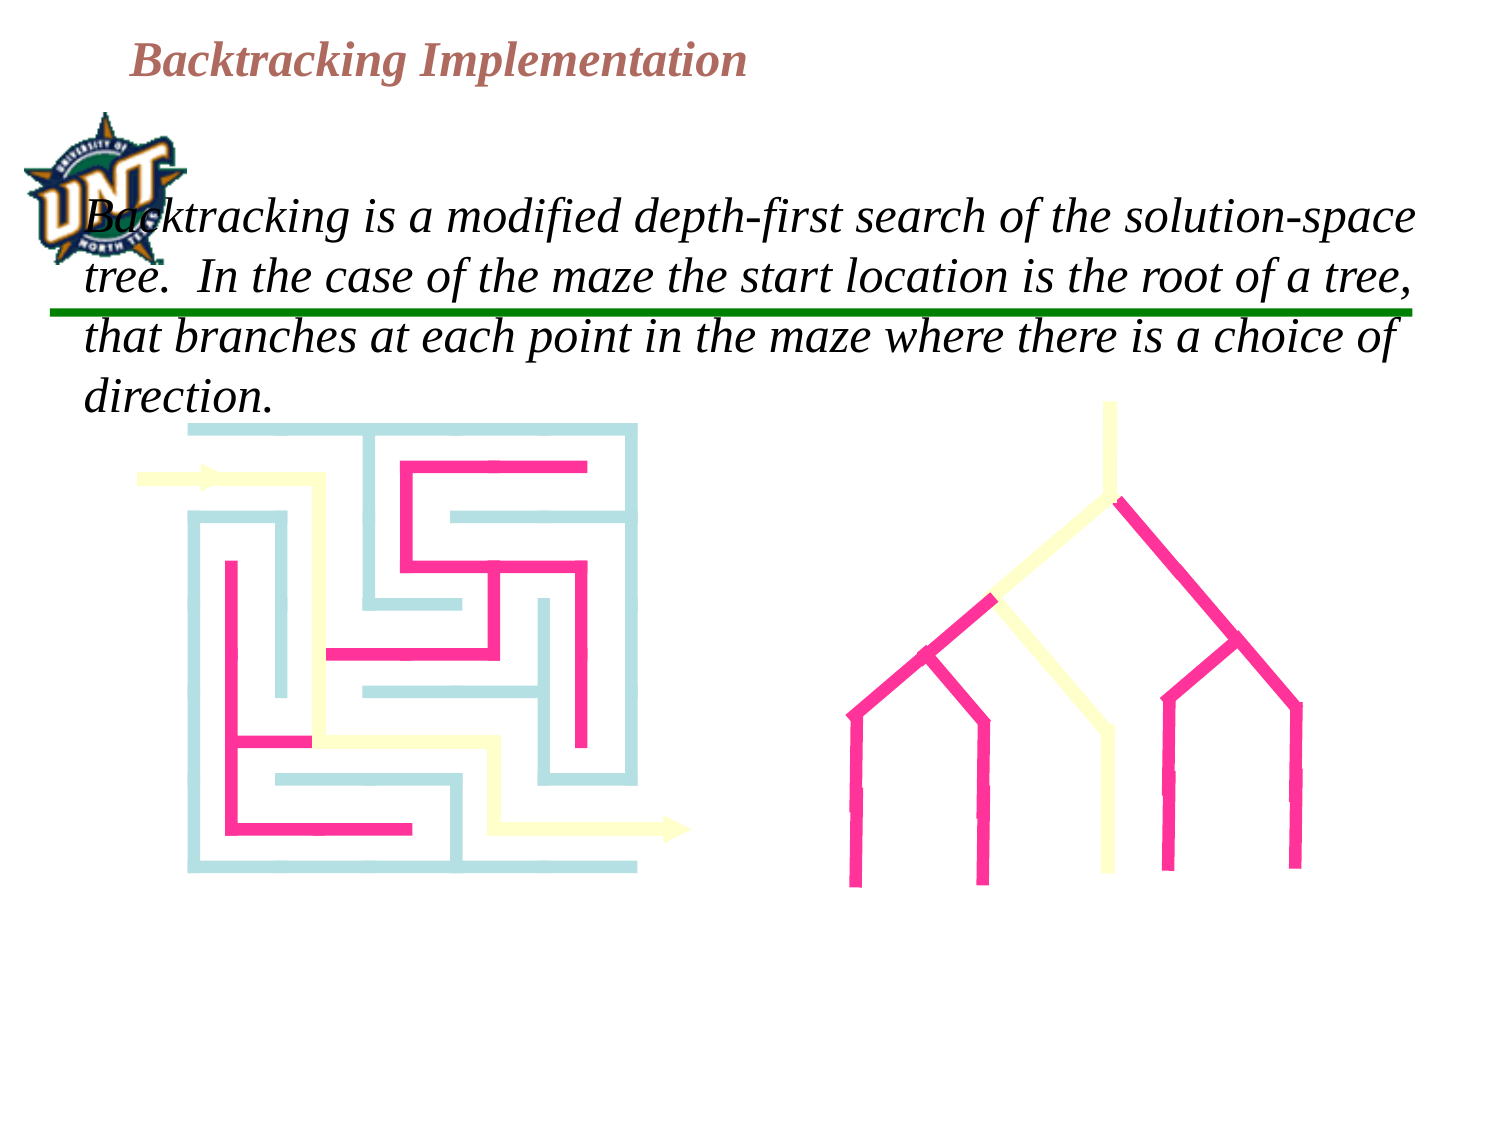

# Backtracking Implementation
Backtracking is a modified depth-first search of the solution-space tree.  In the case of the maze the start location is the root of a tree, that branches at each point in the maze where there is a choice of direction.